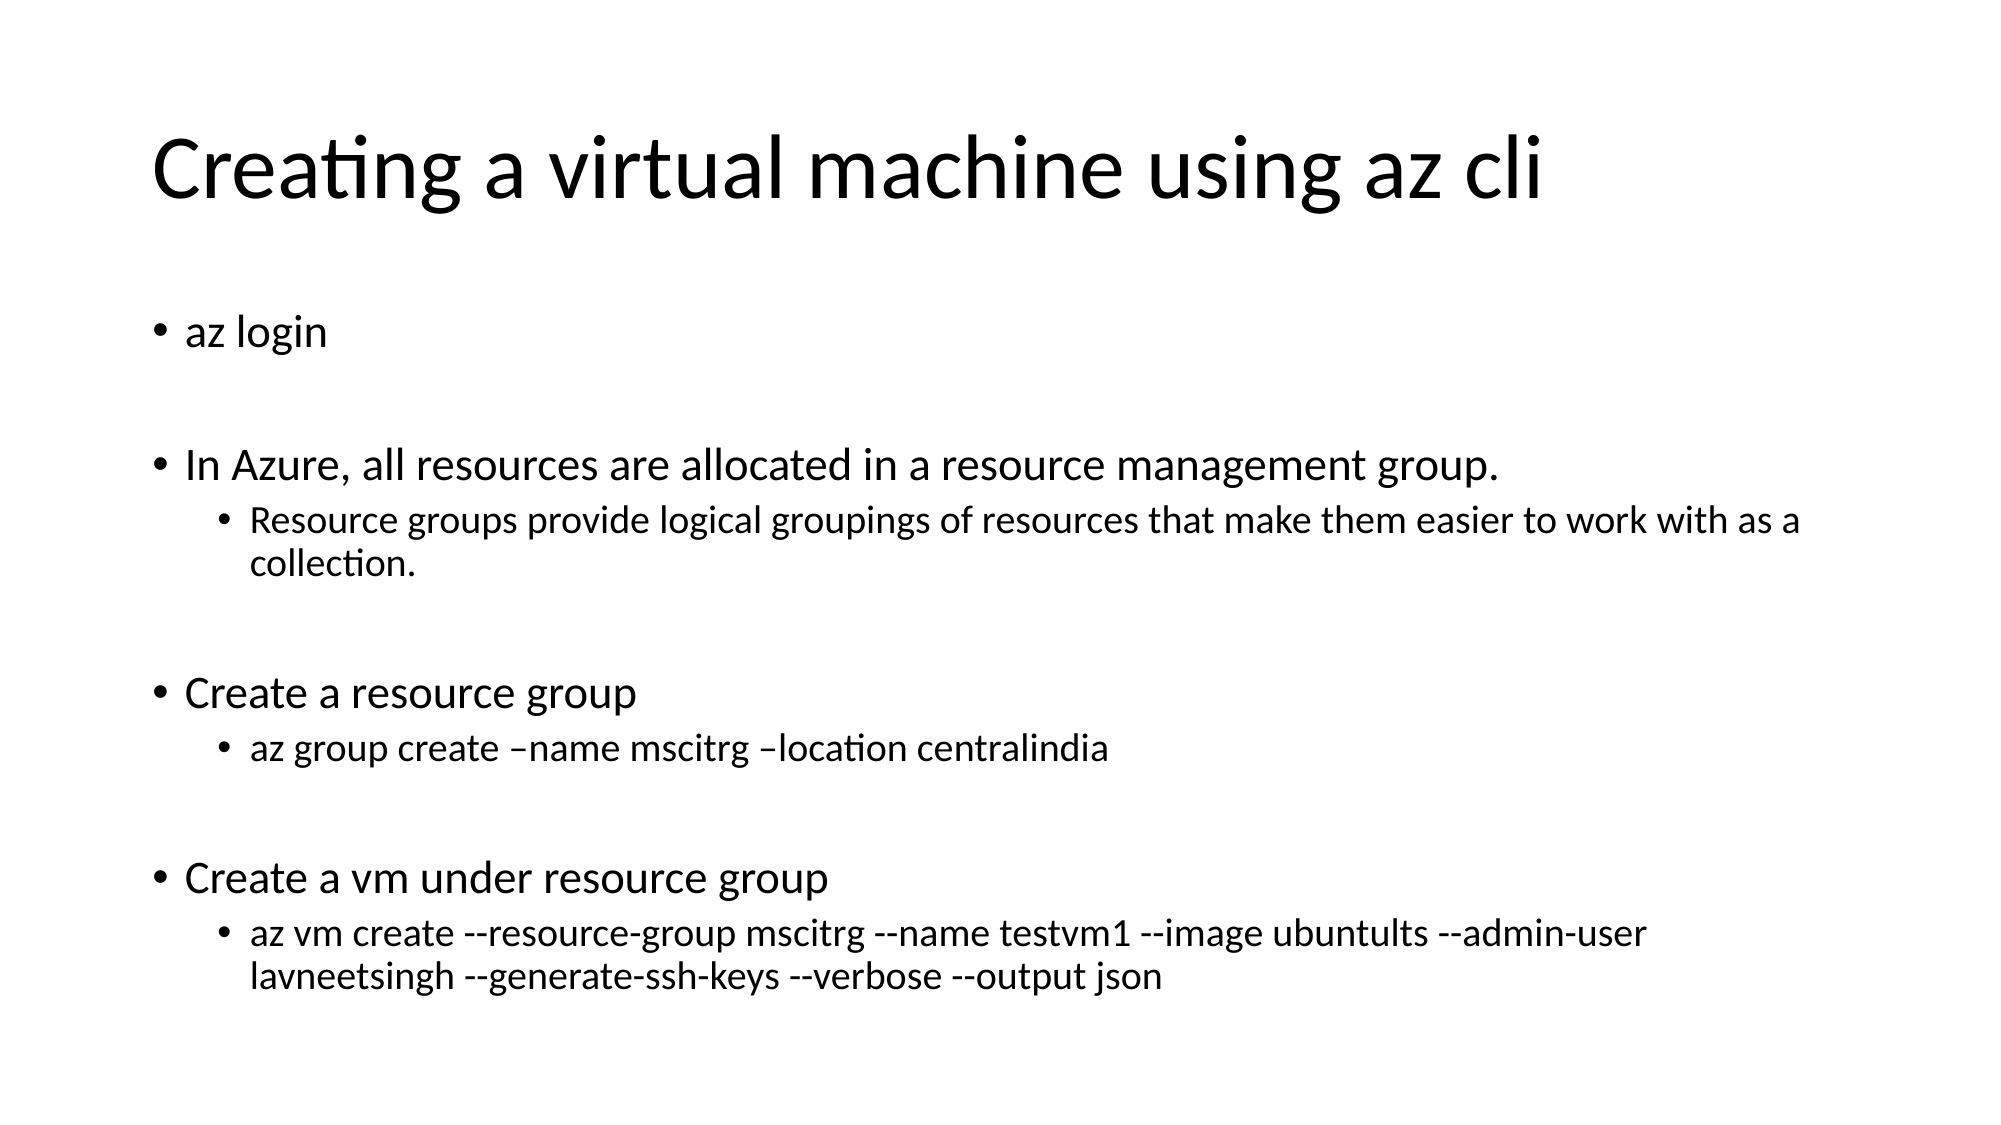

# Creating a virtual machine using az cli
az login

In Azure, all resources are allocated in a resource management group.
Resource groups provide logical groupings of resources that make them easier to work with as a collection.

Create a resource group
az group create –name mscitrg –location centralindia

Create a vm under resource group
az vm create --resource-group mscitrg --name testvm1 --image ubuntults --admin-user lavneetsingh --generate-ssh-keys --verbose --output json